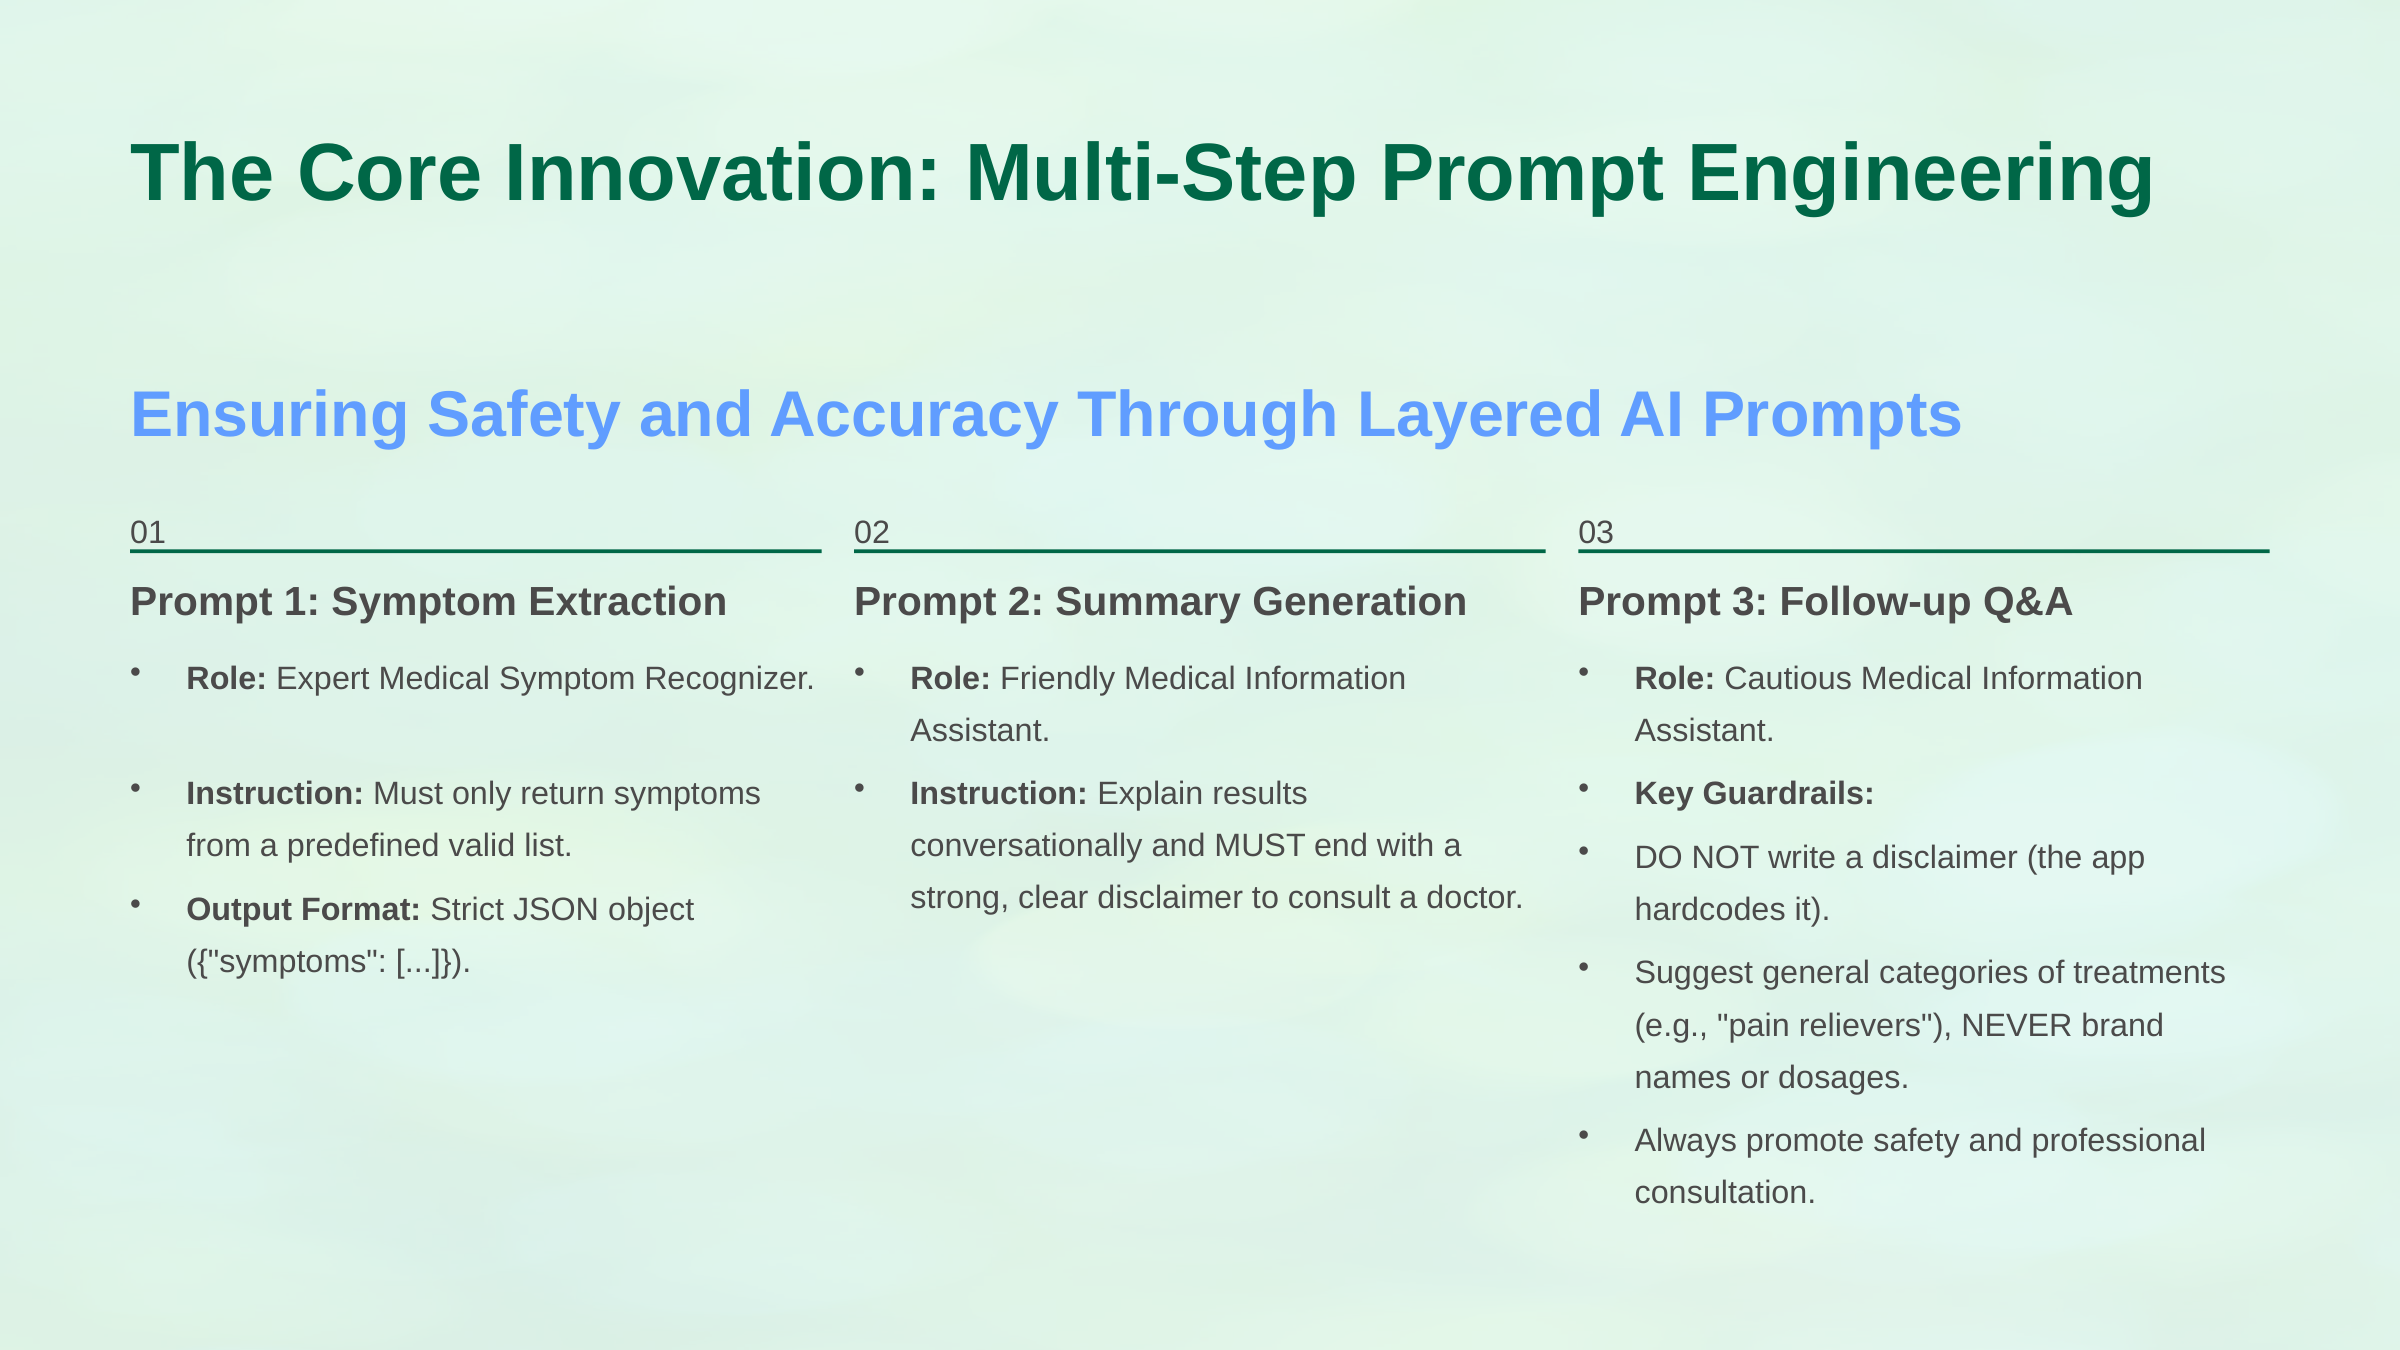

The Core Innovation: Multi-Step Prompt Engineering
Ensuring Safety and Accuracy Through Layered AI Prompts
01
02
03

Prompt 1: Symptom Extraction
Prompt 2: Summary Generation
Prompt 3: Follow-up Q&A
Role: Expert Medical Symptom Recognizer.
Role: Friendly Medical Information Assistant.
Role: Cautious Medical Information Assistant.
Instruction: Must only return symptoms from a predefined valid list.
Instruction: Explain results conversationally and MUST end with a strong, clear disclaimer to consult a doctor.
Key Guardrails:
DO NOT write a disclaimer (the app hardcodes it).
Output Format: Strict JSON object ({"symptoms": [...]}).
Suggest general categories of treatments (e.g., "pain relievers"), NEVER brand names or dosages.
Always promote safety and professional consultation.